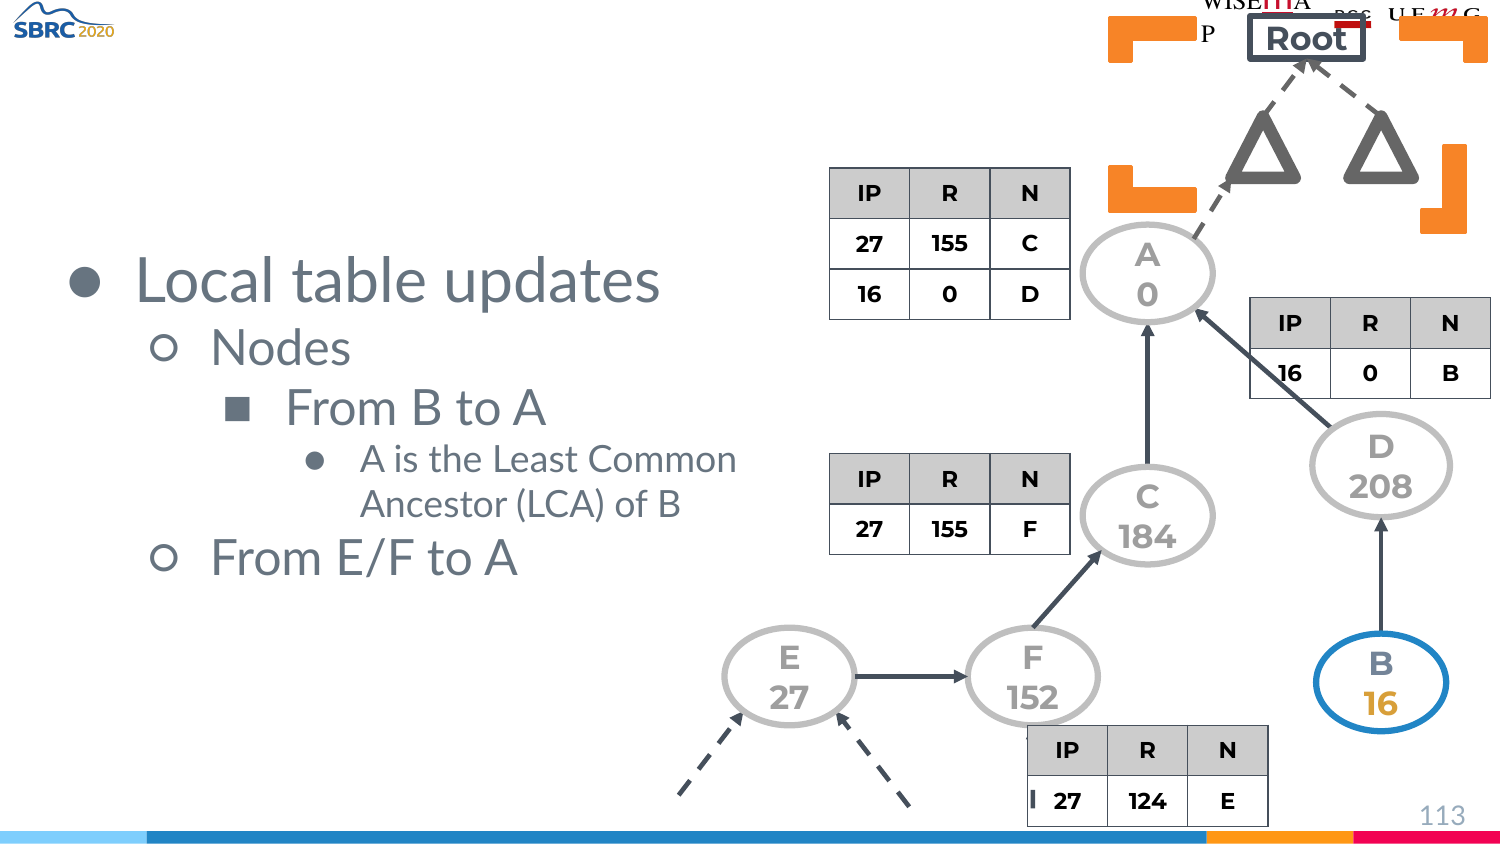

Root

| IP | R | N |
| --- | --- | --- |
| 27 | 155 | C |
| 16 | 0 | D |
A
0
Local table updates
Nodes
From B to A
A is the Least Common Ancestor (LCA) of B
From E/F to A
| IP | R | N |
| --- | --- | --- |
| 16 | 0 | B |
D
208
| IP | R | N |
| --- | --- | --- |
| 27 | 155 | F |
C
184
E
27
F
152
B
16
| IP | R | N |
| --- | --- | --- |
| 27 | 124 | E |
113